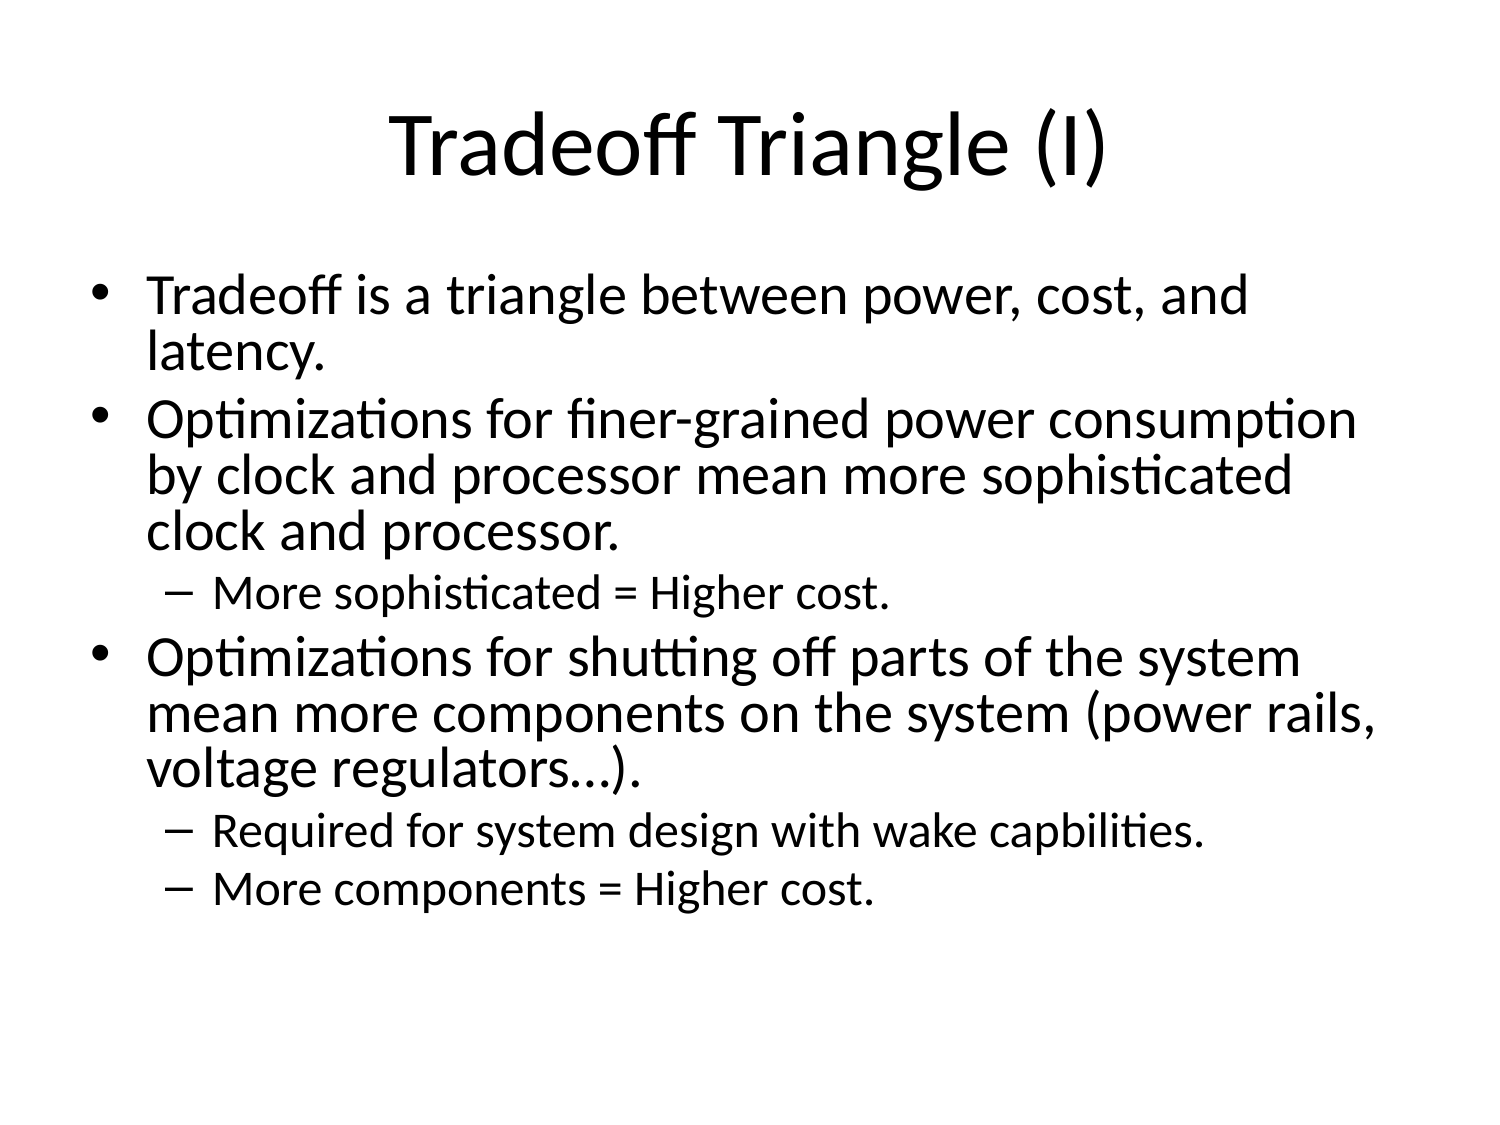

# Tradeoff Triangle (I)
Tradeoff is a triangle between power, cost, and latency.
Optimizations for finer-grained power consumption by clock and processor mean more sophisticated clock and processor.
More sophisticated = Higher cost.
Optimizations for shutting off parts of the system mean more components on the system (power rails, voltage regulators…).
Required for system design with wake capbilities.
More components = Higher cost.